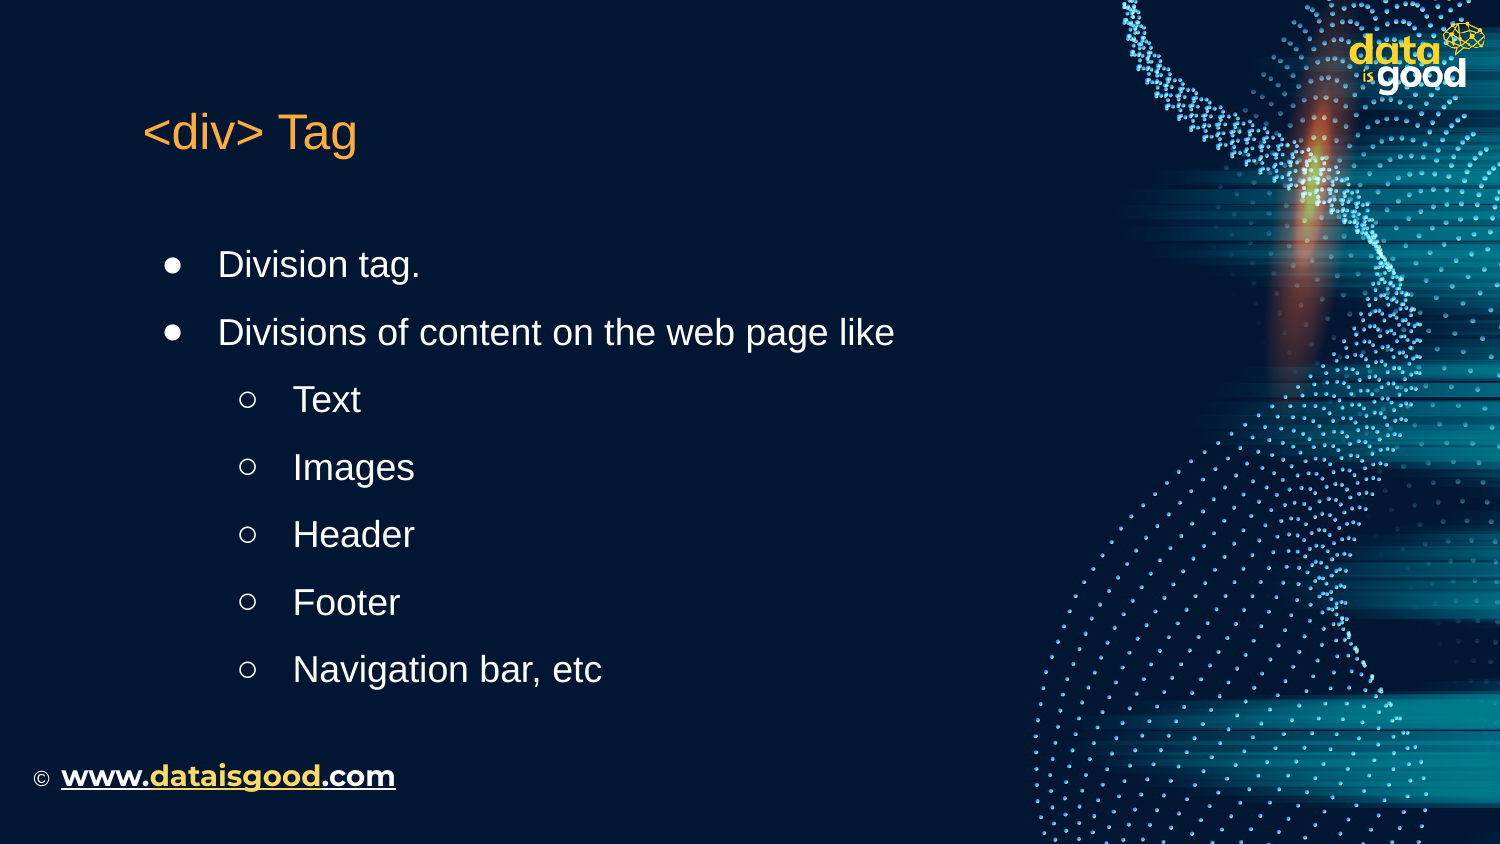

# <div> Tag
Division tag.
Divisions of content on the web page like
Text
Images
Header
Footer
Navigation bar, etc